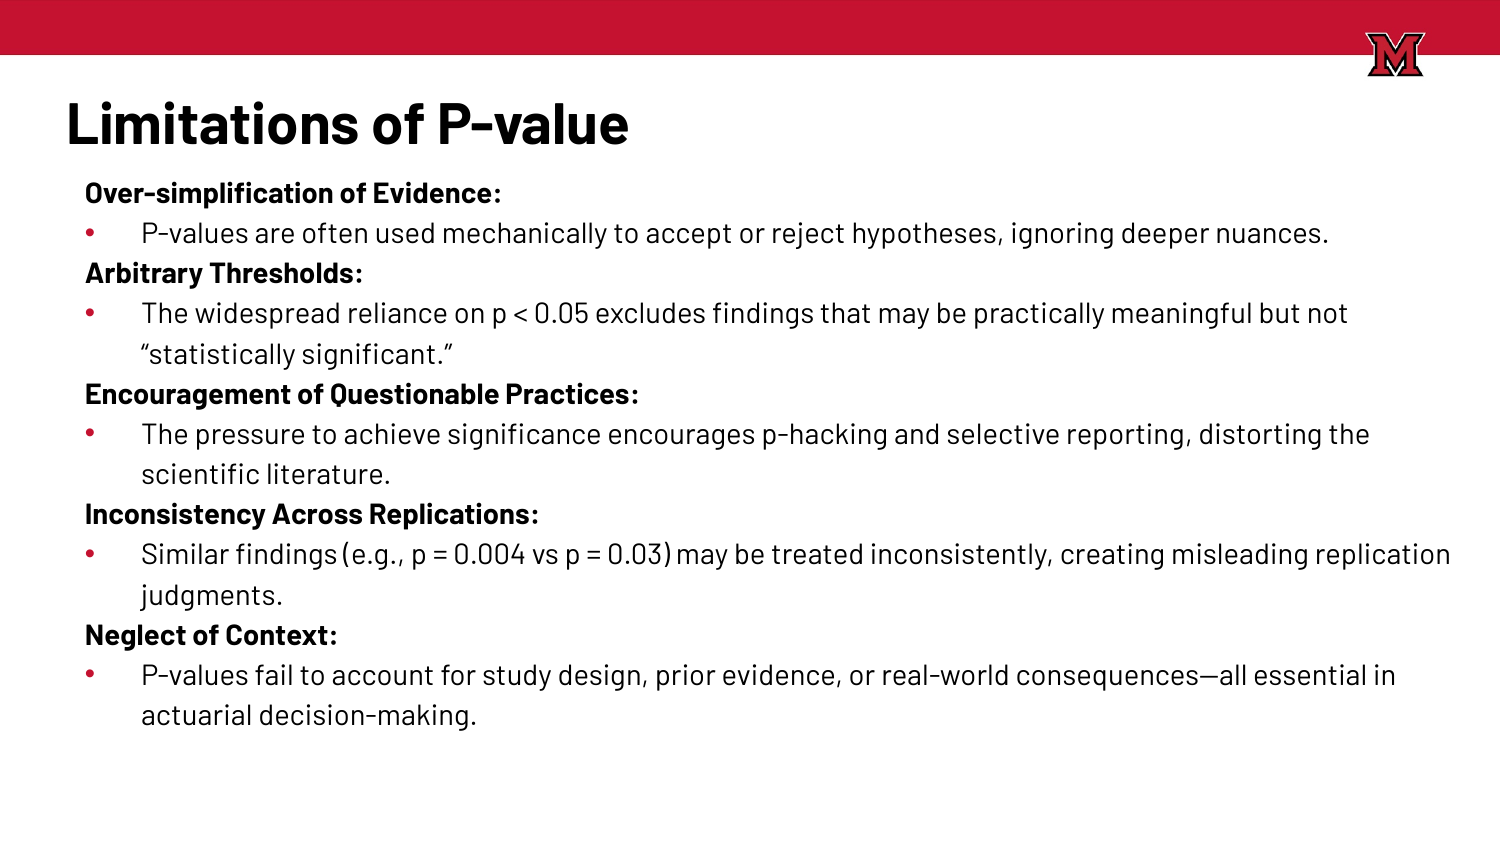

# Limitations of P-value
Over-simplification of Evidence:
P-values are often used mechanically to accept or reject hypotheses, ignoring deeper nuances.
Arbitrary Thresholds:
The widespread reliance on p < 0.05 excludes findings that may be practically meaningful but not “statistically significant.”
Encouragement of Questionable Practices:
The pressure to achieve significance encourages p-hacking and selective reporting, distorting the scientific literature.
Inconsistency Across Replications:
Similar findings (e.g., p = 0.004 vs p = 0.03) may be treated inconsistently, creating misleading replication judgments.
Neglect of Context:
P-values fail to account for study design, prior evidence, or real-world consequences—all essential in actuarial decision-making.